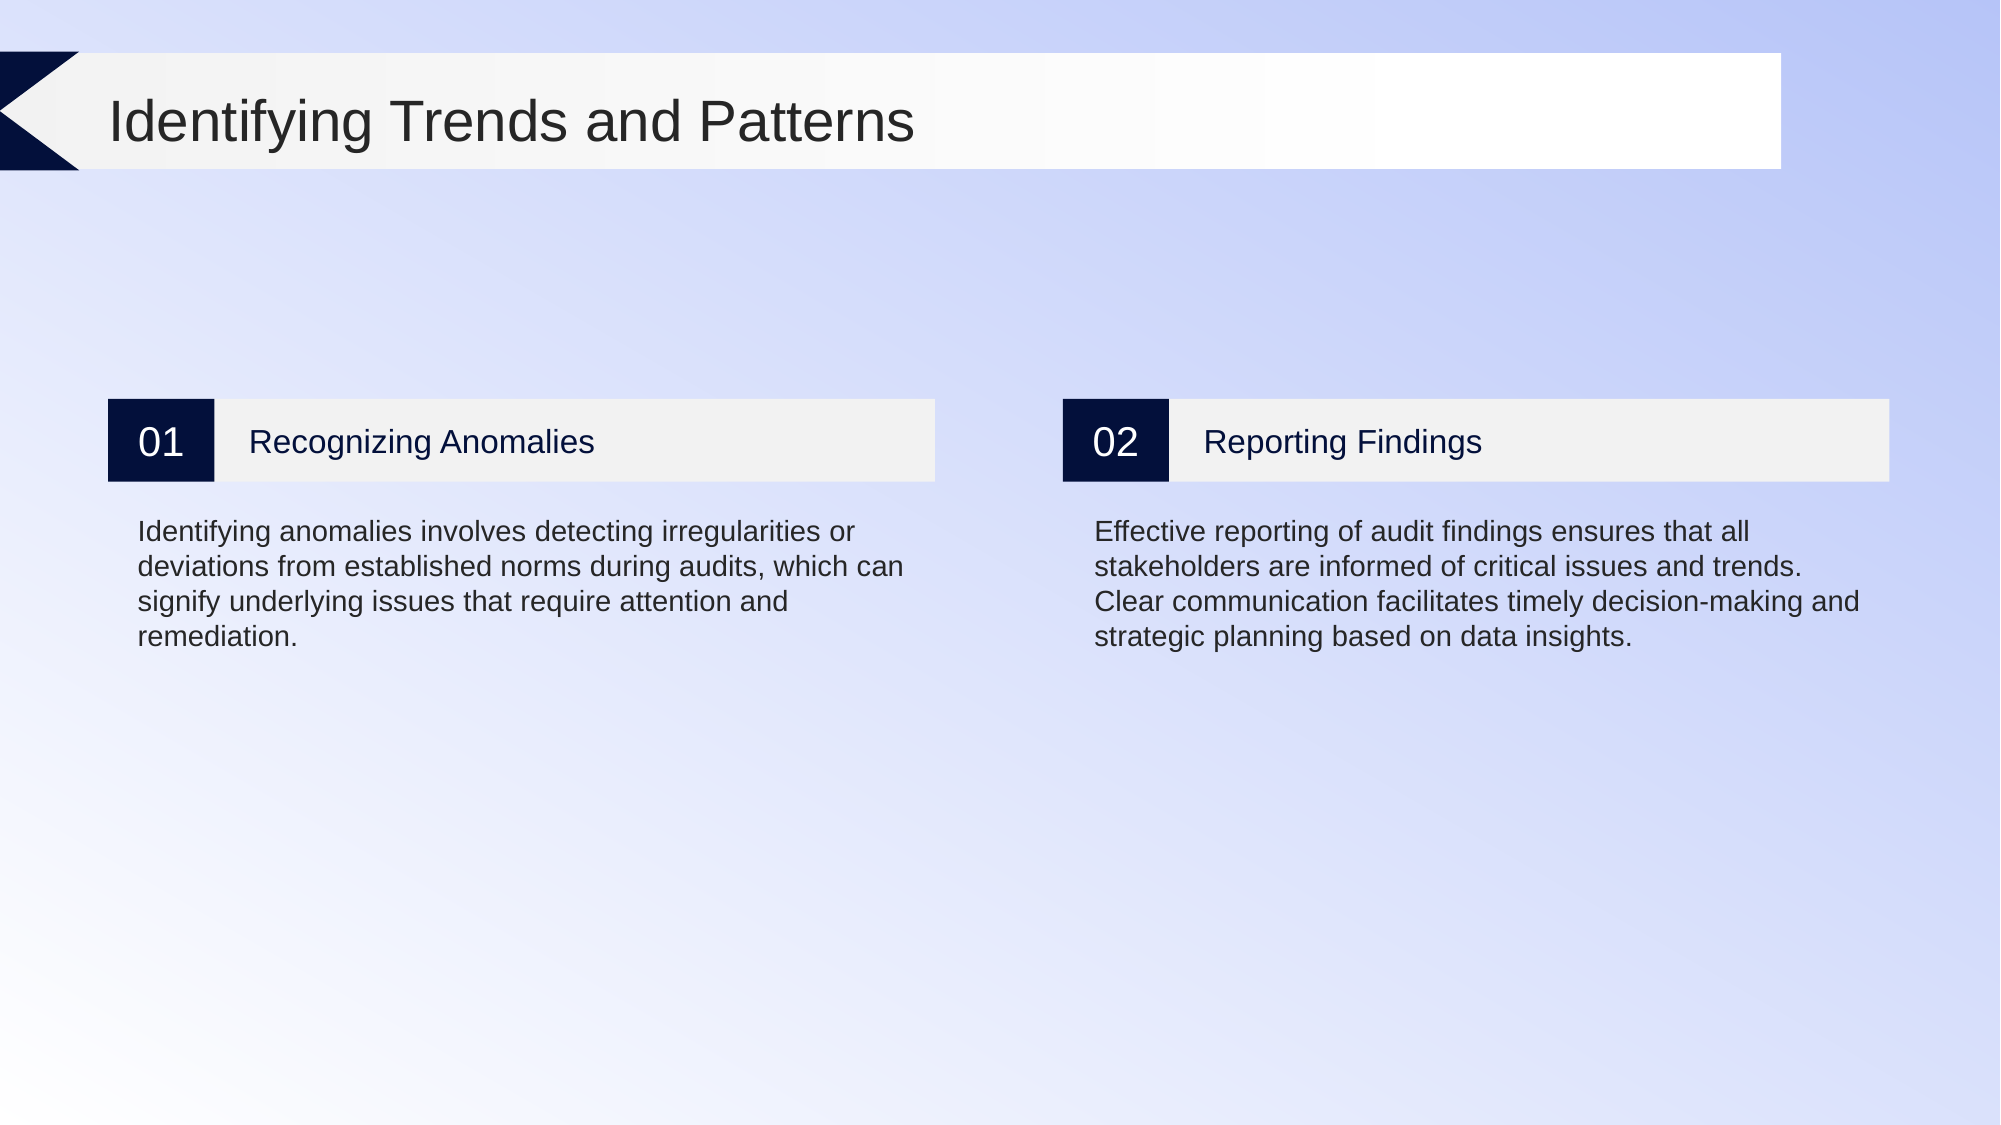

Identifying Trends and Patterns

Recognizing Anomalies
Reporting Findings
01
02
Identifying anomalies involves detecting irregularities or deviations from established norms during audits, which can signify underlying issues that require attention and remediation.
Effective reporting of audit findings ensures that all stakeholders are informed of critical issues and trends. Clear communication facilitates timely decision-making and strategic planning based on data insights.